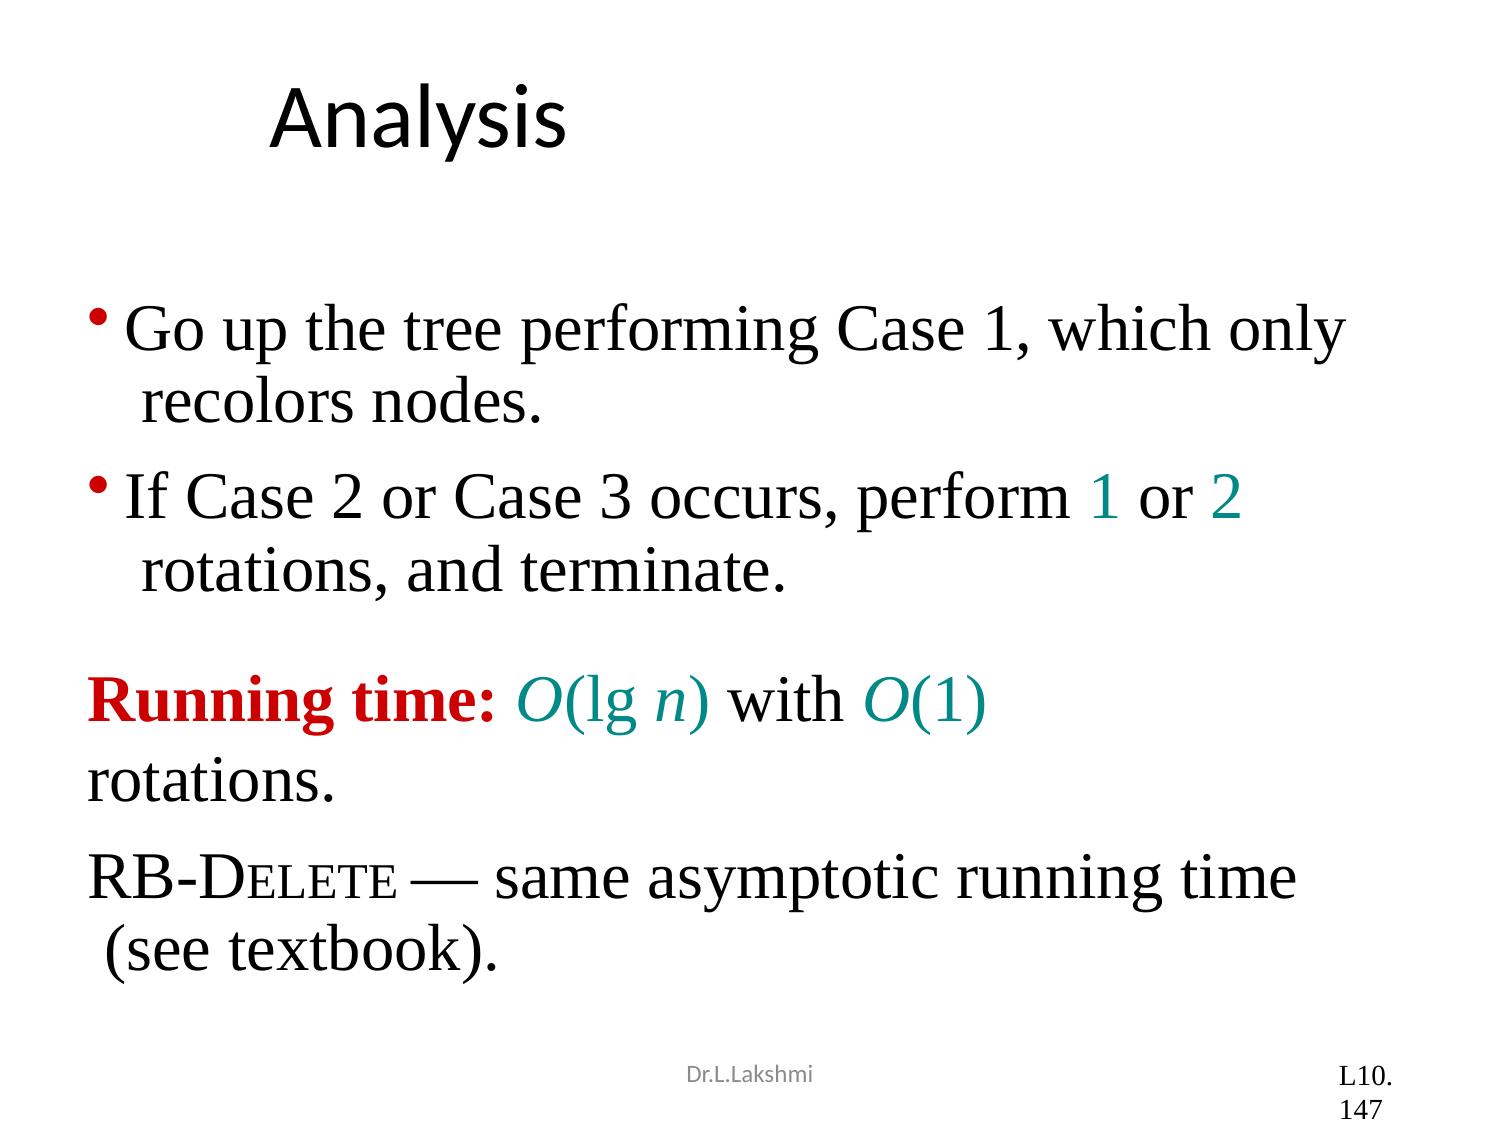

# Analysis
Go up the tree performing Case 1, which only  recolors nodes.
If Case 2 or Case 3 occurs, perform 1 or 2  rotations, and terminate.
Running time: O(lg n) with O(1) rotations.
RB-DELETE — same asymptotic running time  (see textbook).
Dr.L.Lakshmi
L10.147